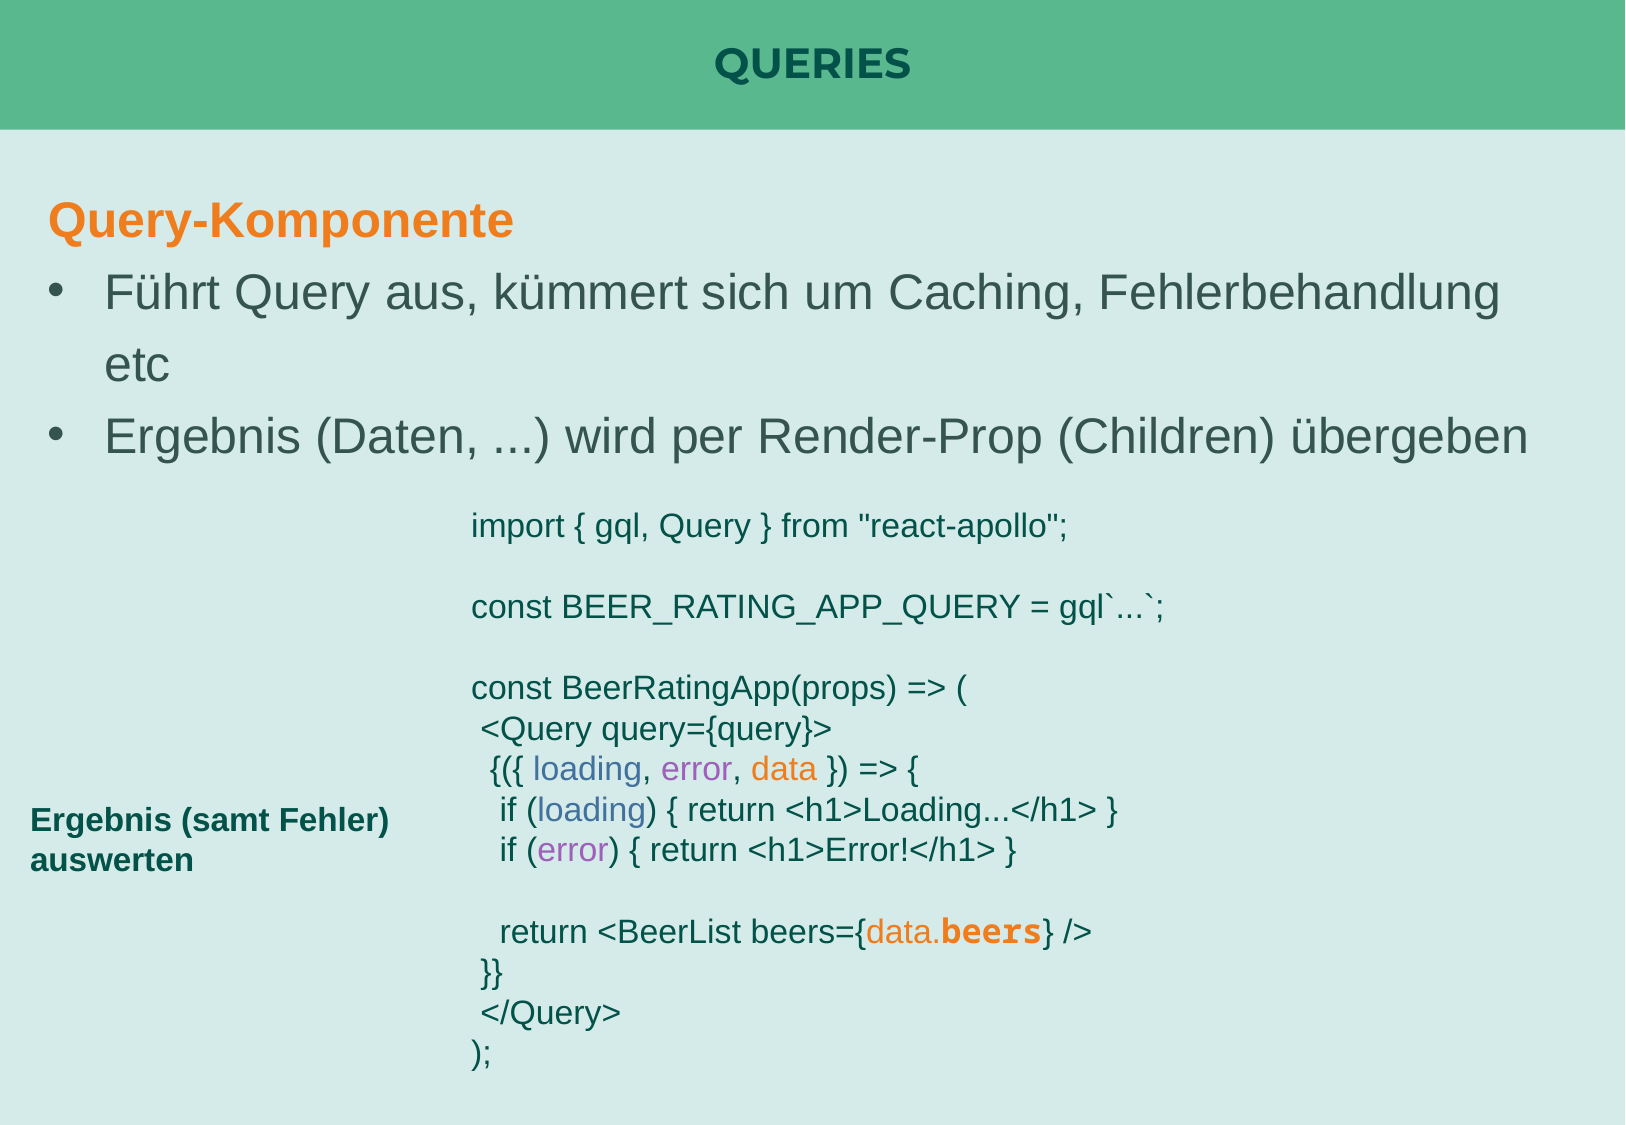

# Queries
Query-Komponente
Führt Query aus, kümmert sich um Caching, Fehlerbehandlung etc
Ergebnis (Daten, ...) wird per Render-Prop (Children) übergeben
import { gql, Query } from "react-apollo";

const BEER_RATING_APP_QUERY = gql`...`;

const BeerRatingApp(props) => (
 <Query query={query}>
  {({ loading, error, data }) => {
   if (loading) { return <h1>Loading...</h1> }
   if (error) { return <h1>Error!</h1> }

   return <BeerList beers={data.beers} />
 }}
 </Query>
);
Ergebnis (samt Fehler) auswerten